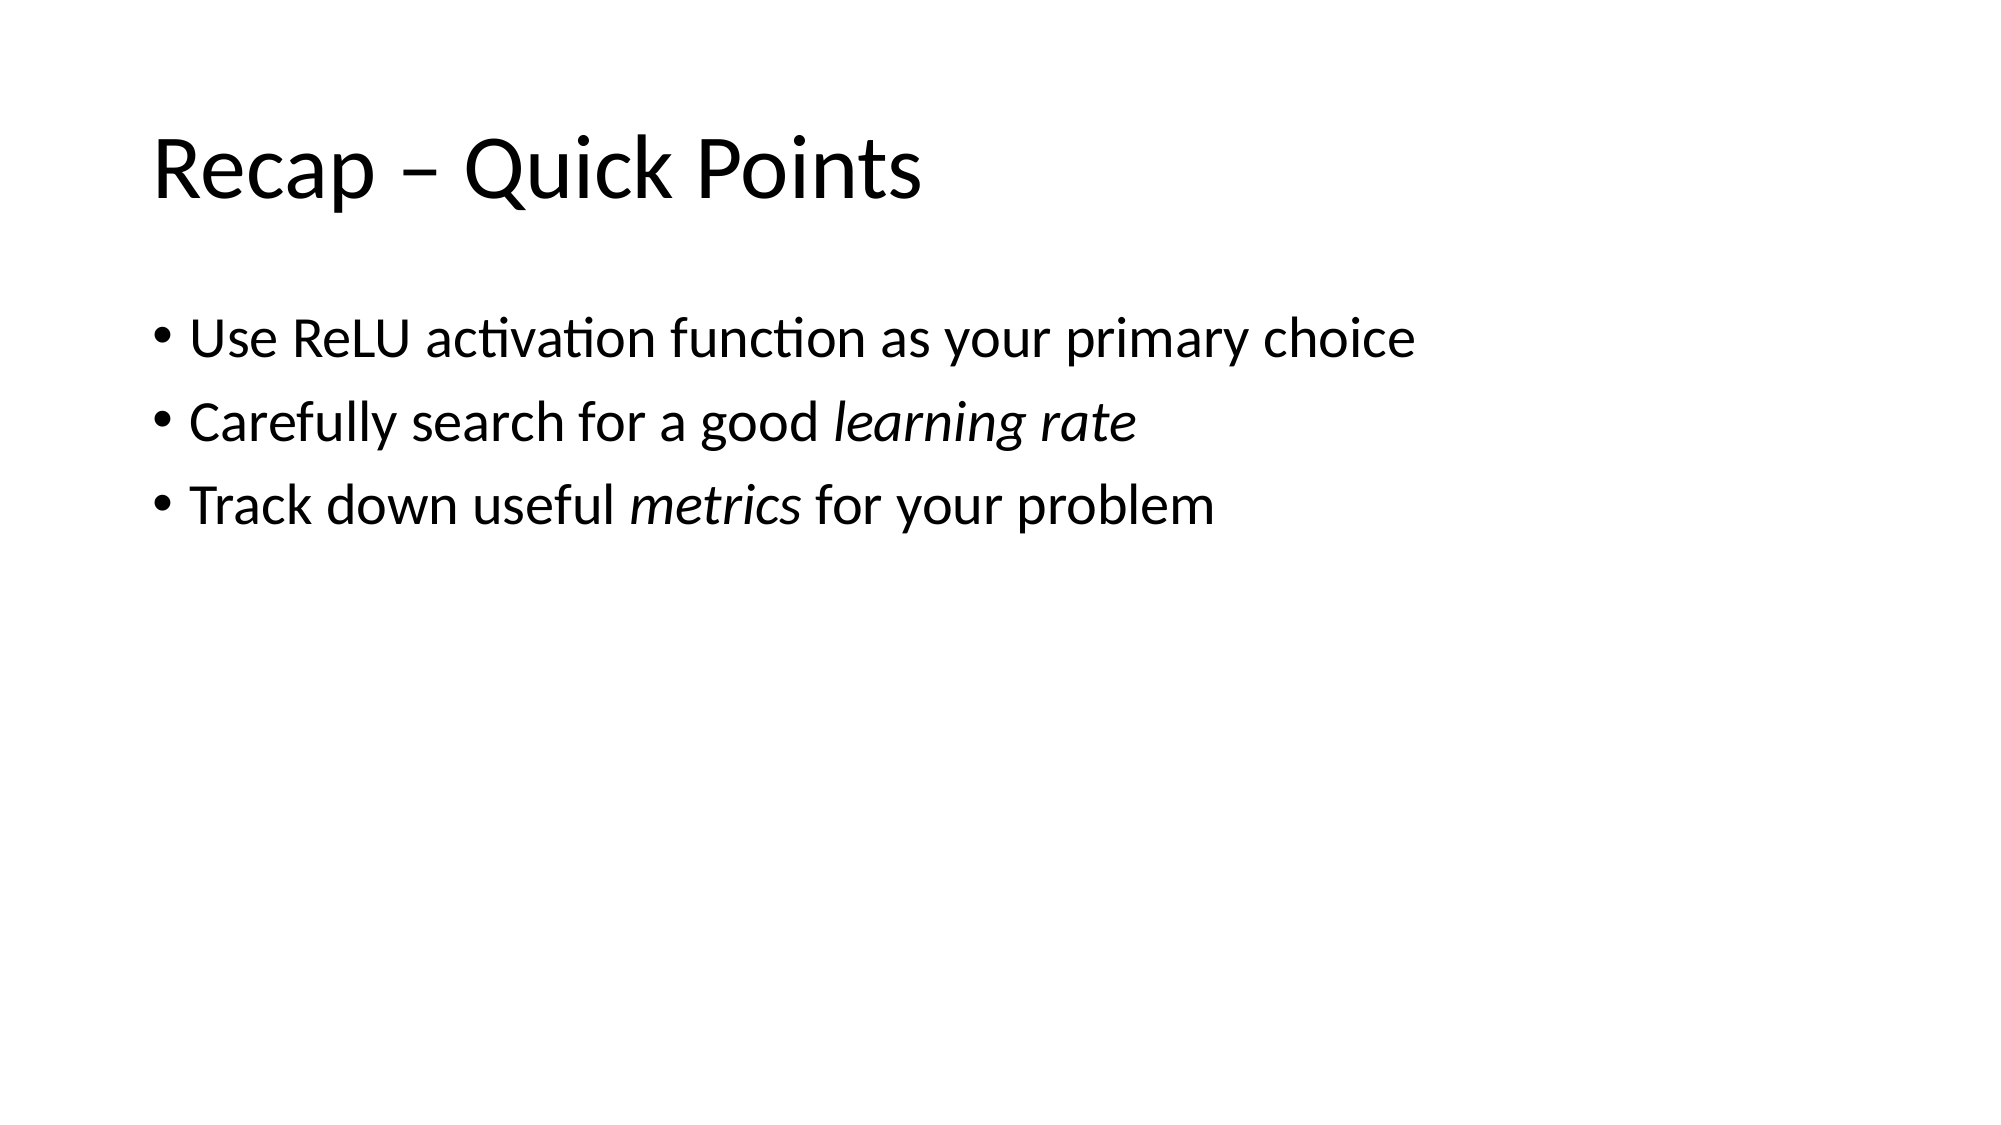

# Recap – Quick Points
Use ReLU activation function as your primary choice
Carefully search for a good learning rate
Track down useful metrics for your problem